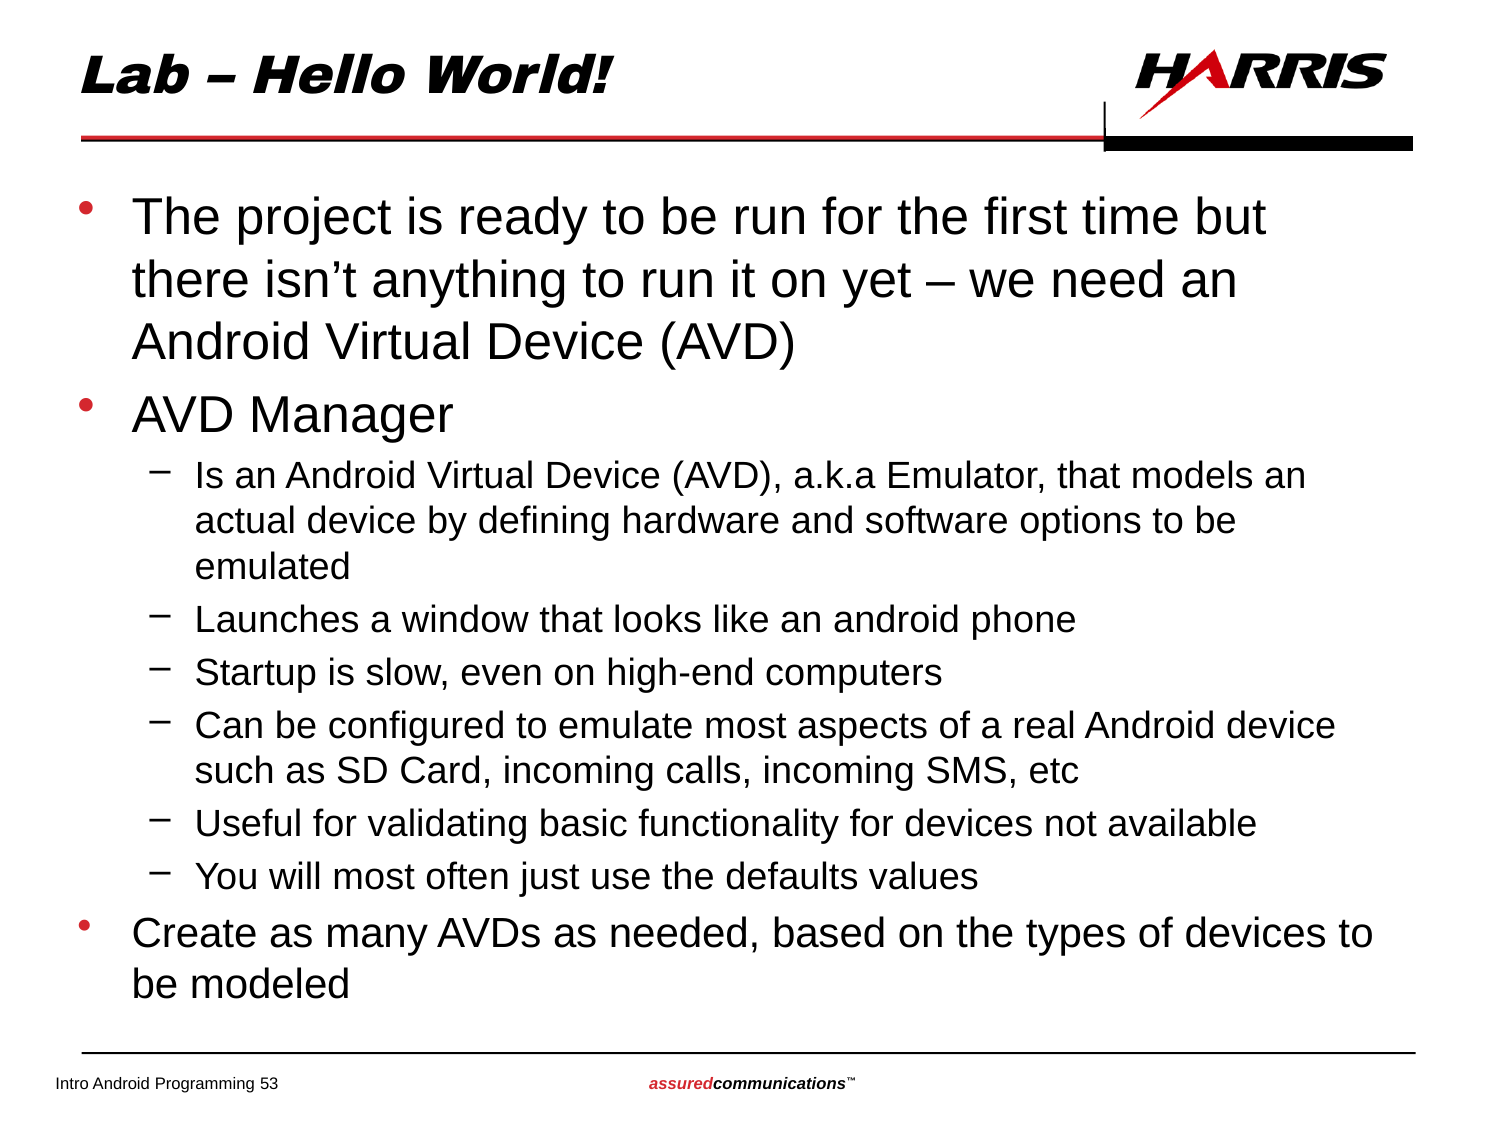

# Lab – Hello World!
The project is ready to be run for the first time but there isn’t anything to run it on yet – we need an Android Virtual Device (AVD)
AVD Manager
Is an Android Virtual Device (AVD), a.k.a Emulator, that models an actual device by defining hardware and software options to be emulated
Launches a window that looks like an android phone
Startup is slow, even on high-end computers
Can be configured to emulate most aspects of a real Android device such as SD Card, incoming calls, incoming SMS, etc
Useful for validating basic functionality for devices not available
You will most often just use the defaults values
Create as many AVDs as needed, based on the types of devices to be modeled